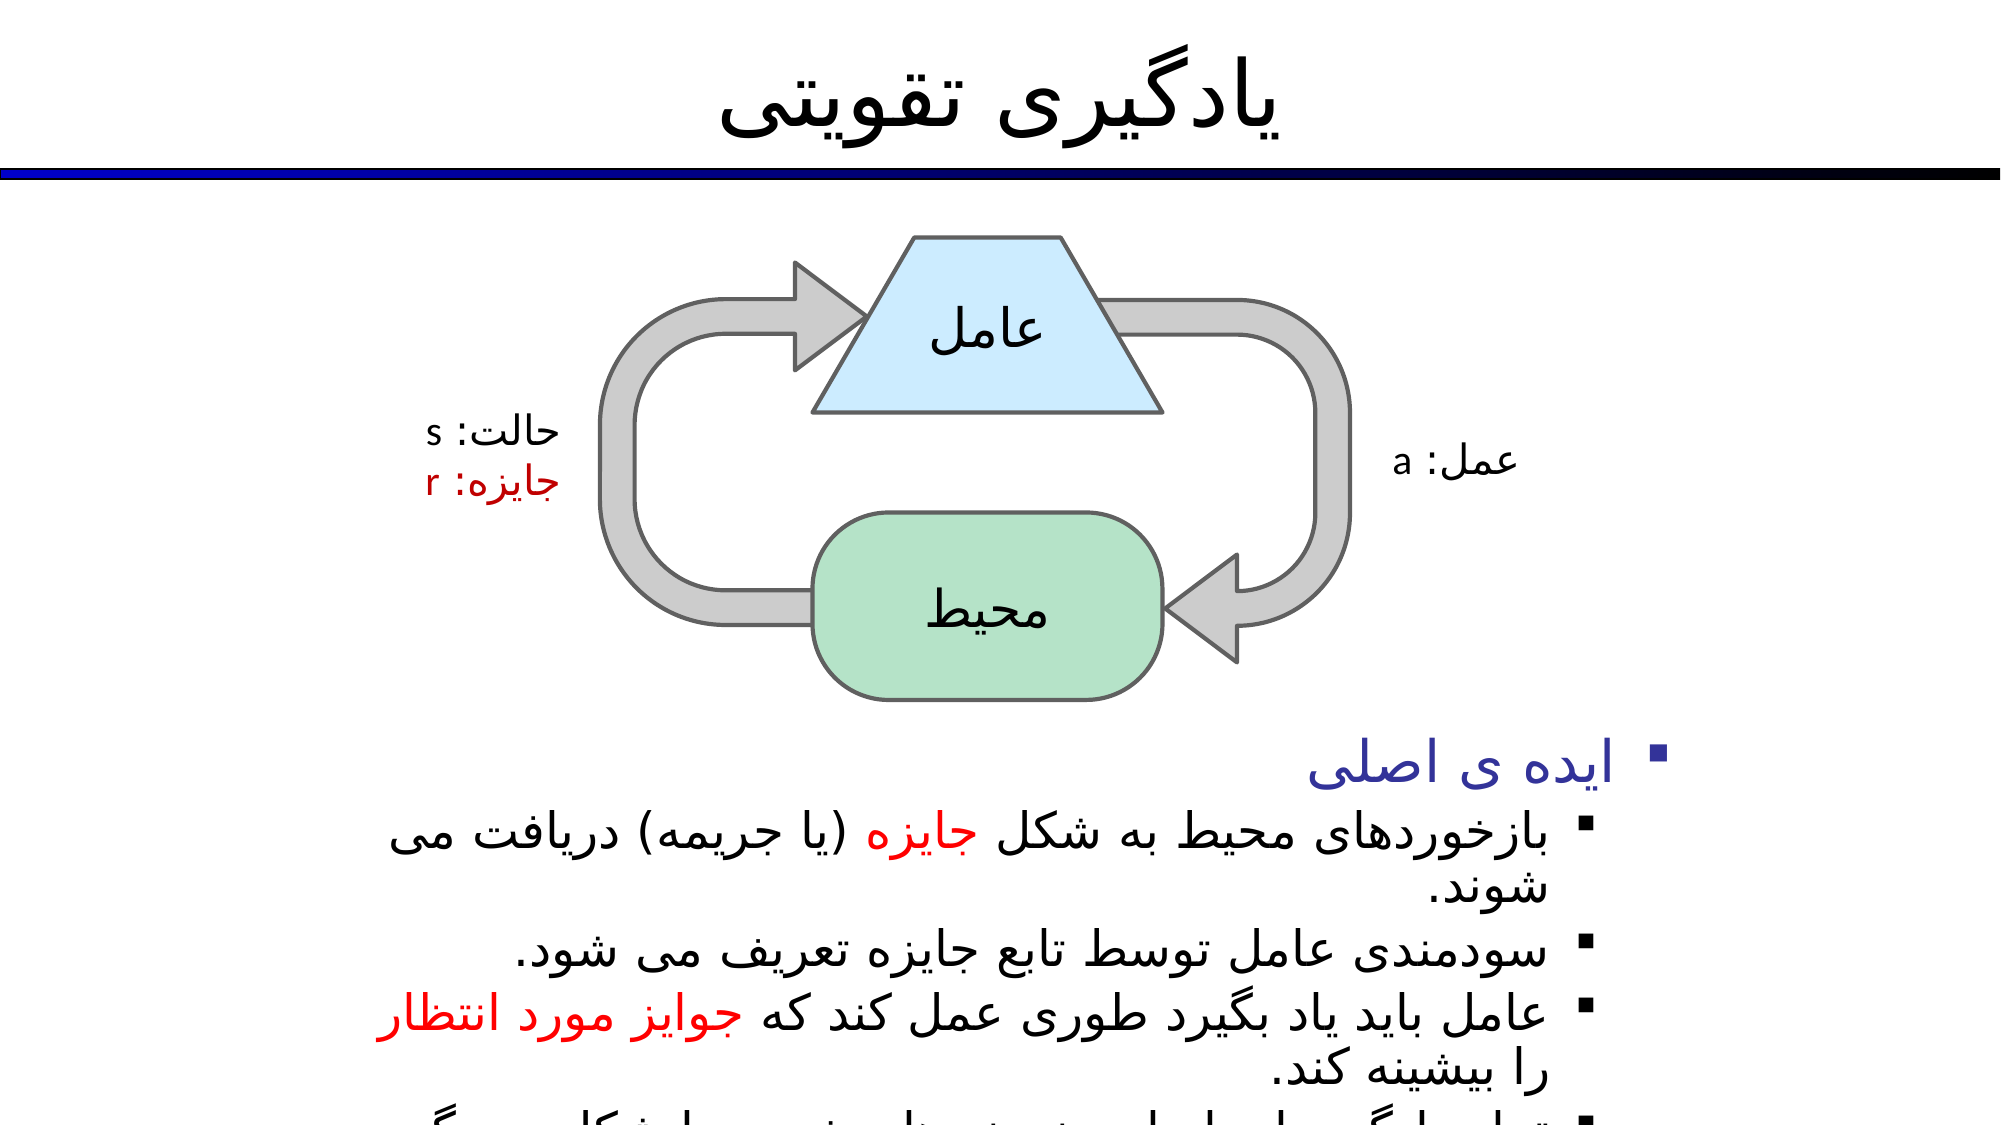

# یادگیری تقویتی

عامل

حالت: s
جایزه: r
عمل: a
محیط
ایده ی اصلی
بازخوردهای محیط به شکل جایزه (یا جریمه) دریافت می شوند.
سودمندی عامل توسط تابع جایزه تعریف می شود.
عامل باید یاد بگیرد طوری عمل کند که جوایز مورد انتظار را بیشینه کند.
تمام یادگیریها براساس نمونه های خروجیها شکل می گیرد.